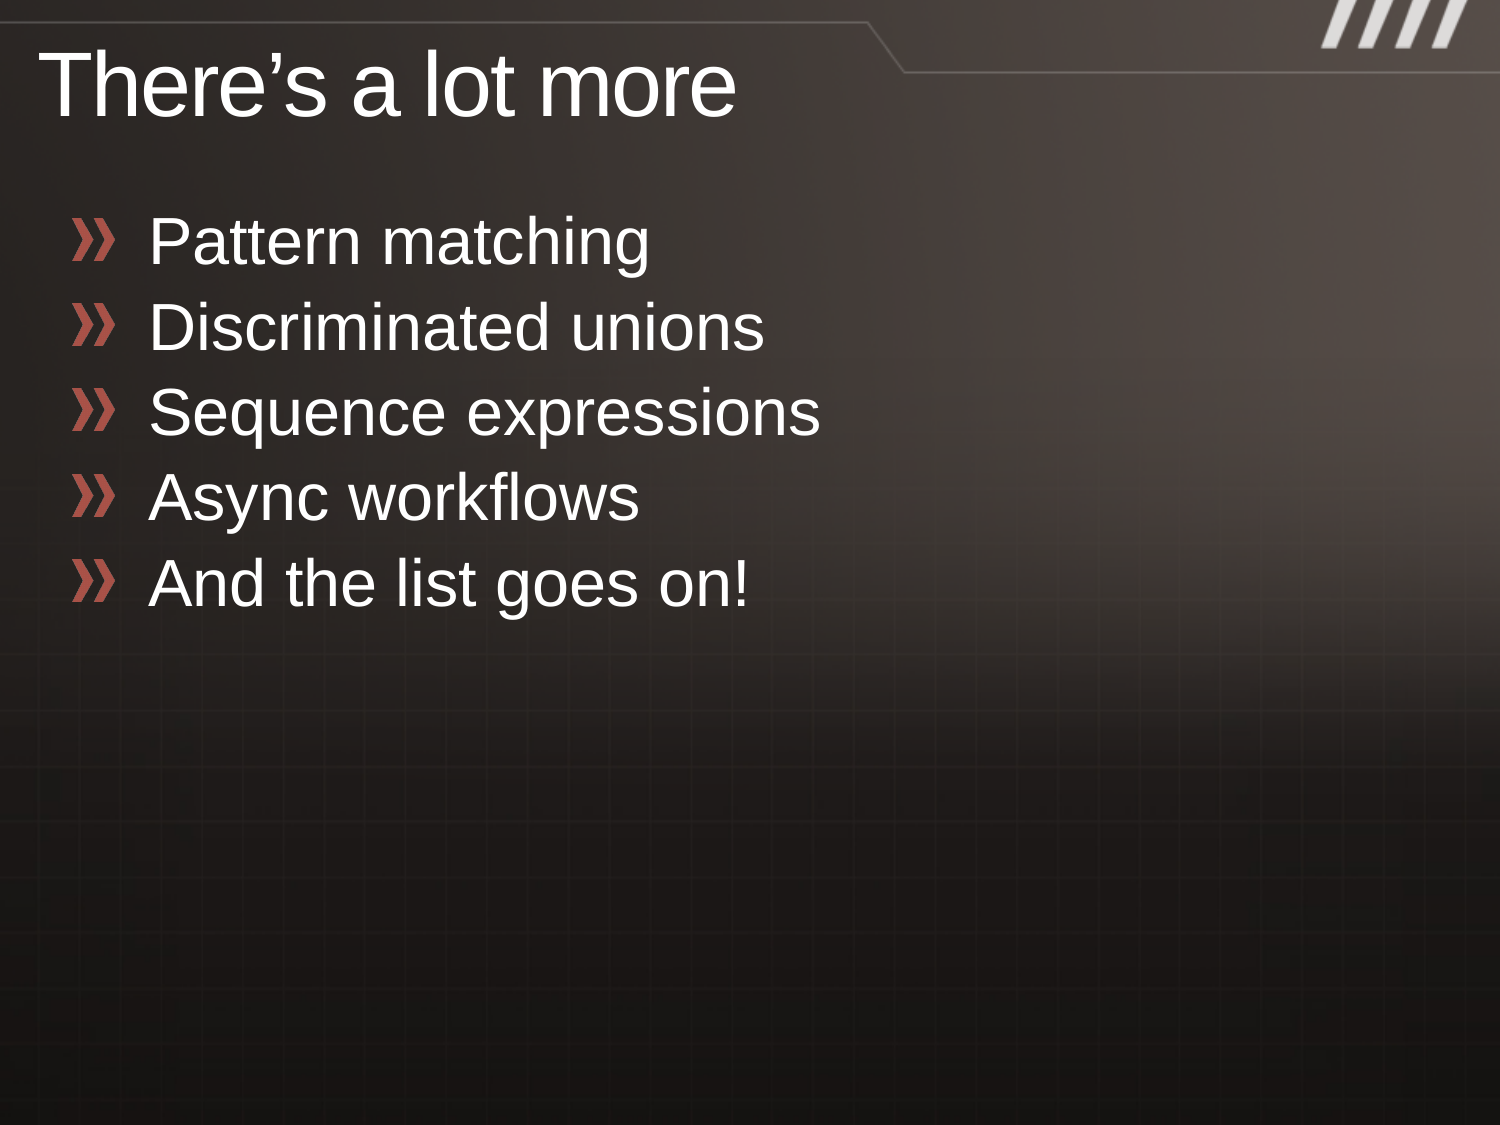

# There’s a lot more
Pattern matching
Discriminated unions
Sequence expressions
Async workflows
And the list goes on!